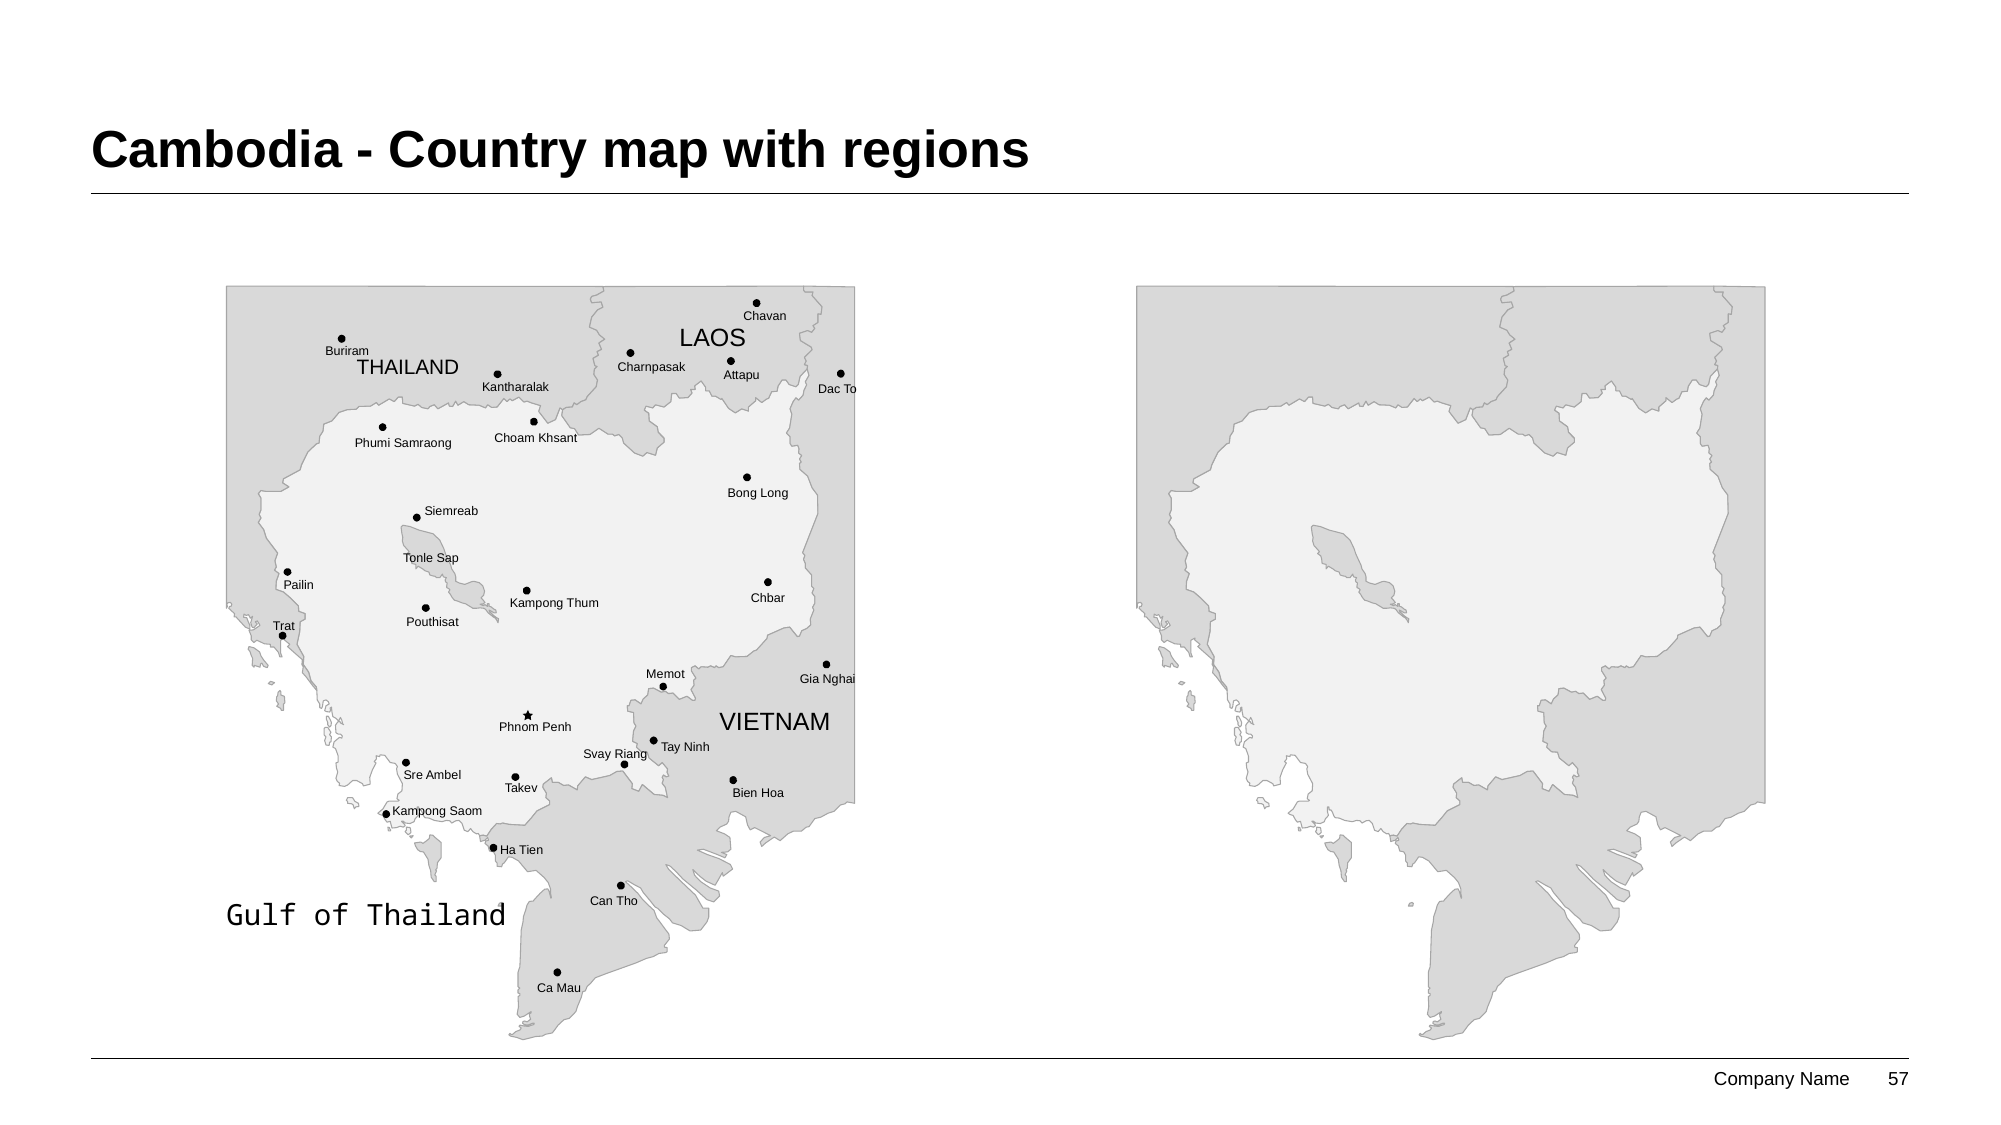

# Cambodia - Country map with regions

Chavan
LAOS

Buriram

THAILAND

Charnpasak
Attapu

Kantharalak
Dac To

Choam Khsant
Phumi Samraong

Bong Long
Siemreab

Tonle Sap

Pailin

Chbar
Kampong Thum

Pouthisat
Trat

Memot
Gia Nghai

VIETNAM

Phnom Penh

Tay Ninh
Svay Riang

Sre Ambel

Takev
Bien Hoa
Kampong Saom

Ha Tien

Can Tho
Gulf of Thailand

Ca Mau